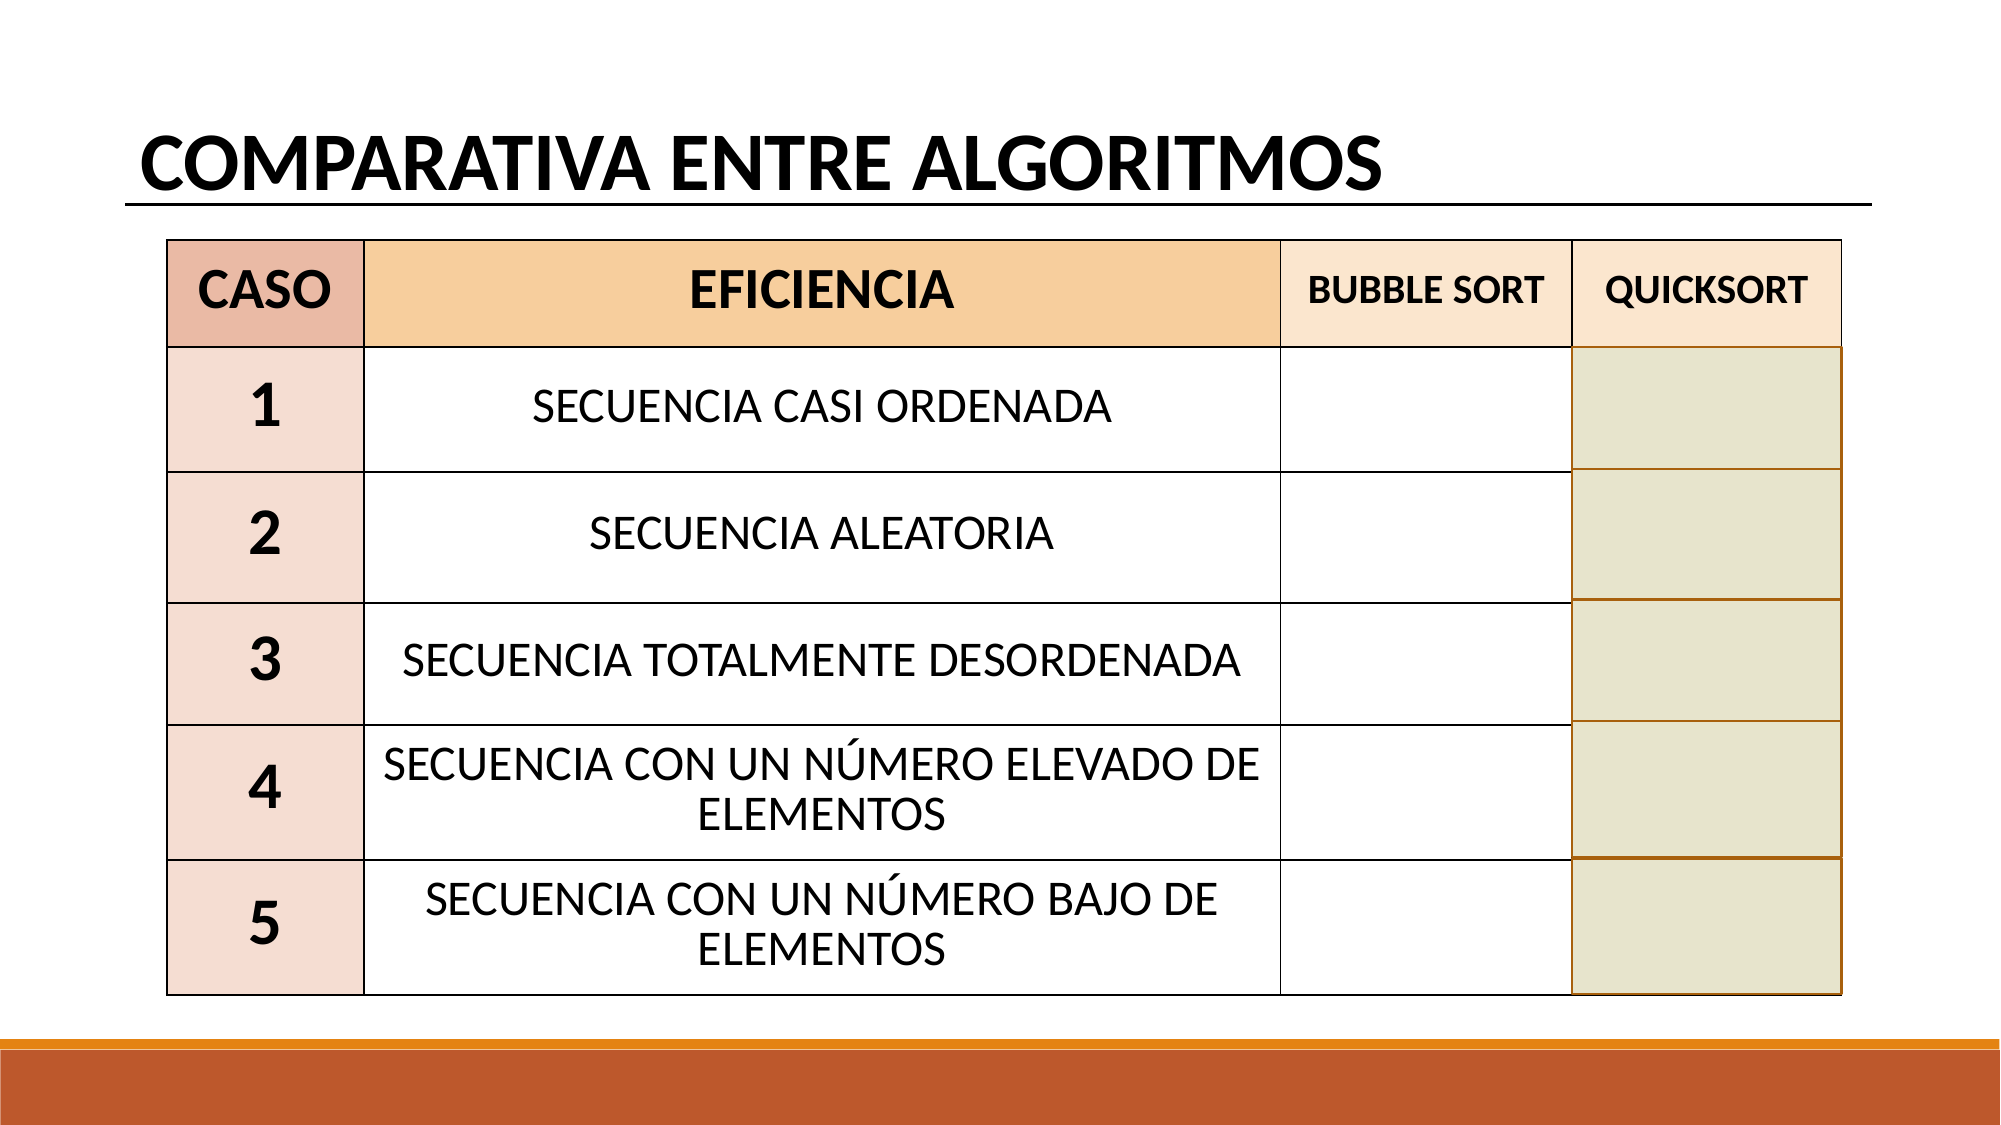

COMPARATIVA ENTRE ALGORITMOS
| CASO | EFICIENCIA | BUBBLE SORT | QUICKSORT |
| --- | --- | --- | --- |
| 1 | SECUENCIA CASI ORDENADA |  |  |
| 2 | SECUENCIA ALEATORIA |  |  |
| 3 | SECUENCIA TOTALMENTE DESORDENADA |  |  |
| 4 | SECUENCIA CON UN NÚMERO ELEVADO DE ELEMENTOS |  |  |
| 5 | SECUENCIA CON UN NÚMERO BAJO DE ELEMENTOS |  |  |